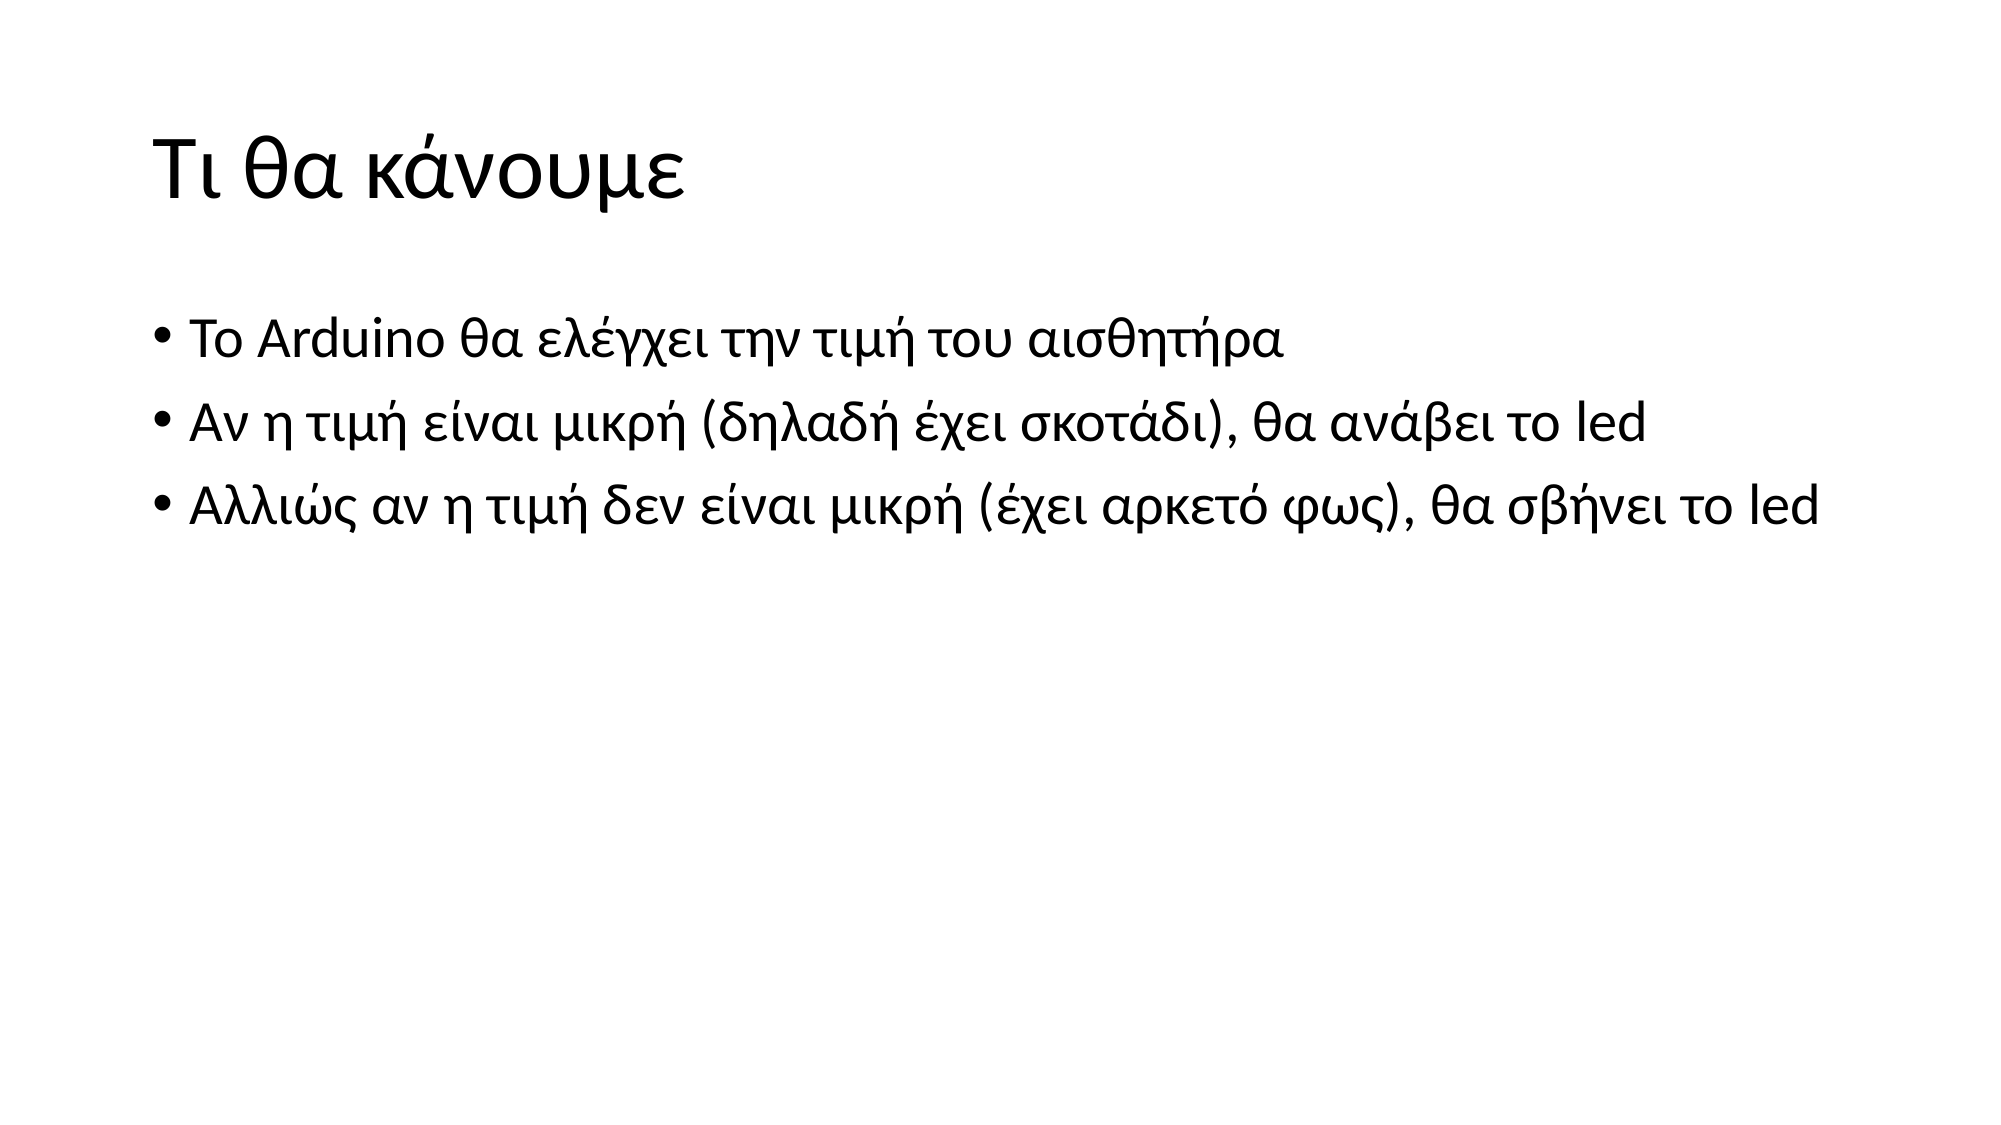

# Τι θα κάνουμε
Το Arduino θα ελέγχει την τιμή του αισθητήρα
Αν η τιμή είναι μικρή (δηλαδή έχει σκοτάδι), θα ανάβει το led
Αλλιώς αν η τιμή δεν είναι μικρή (έχει αρκετό φως), θα σβήνει το led